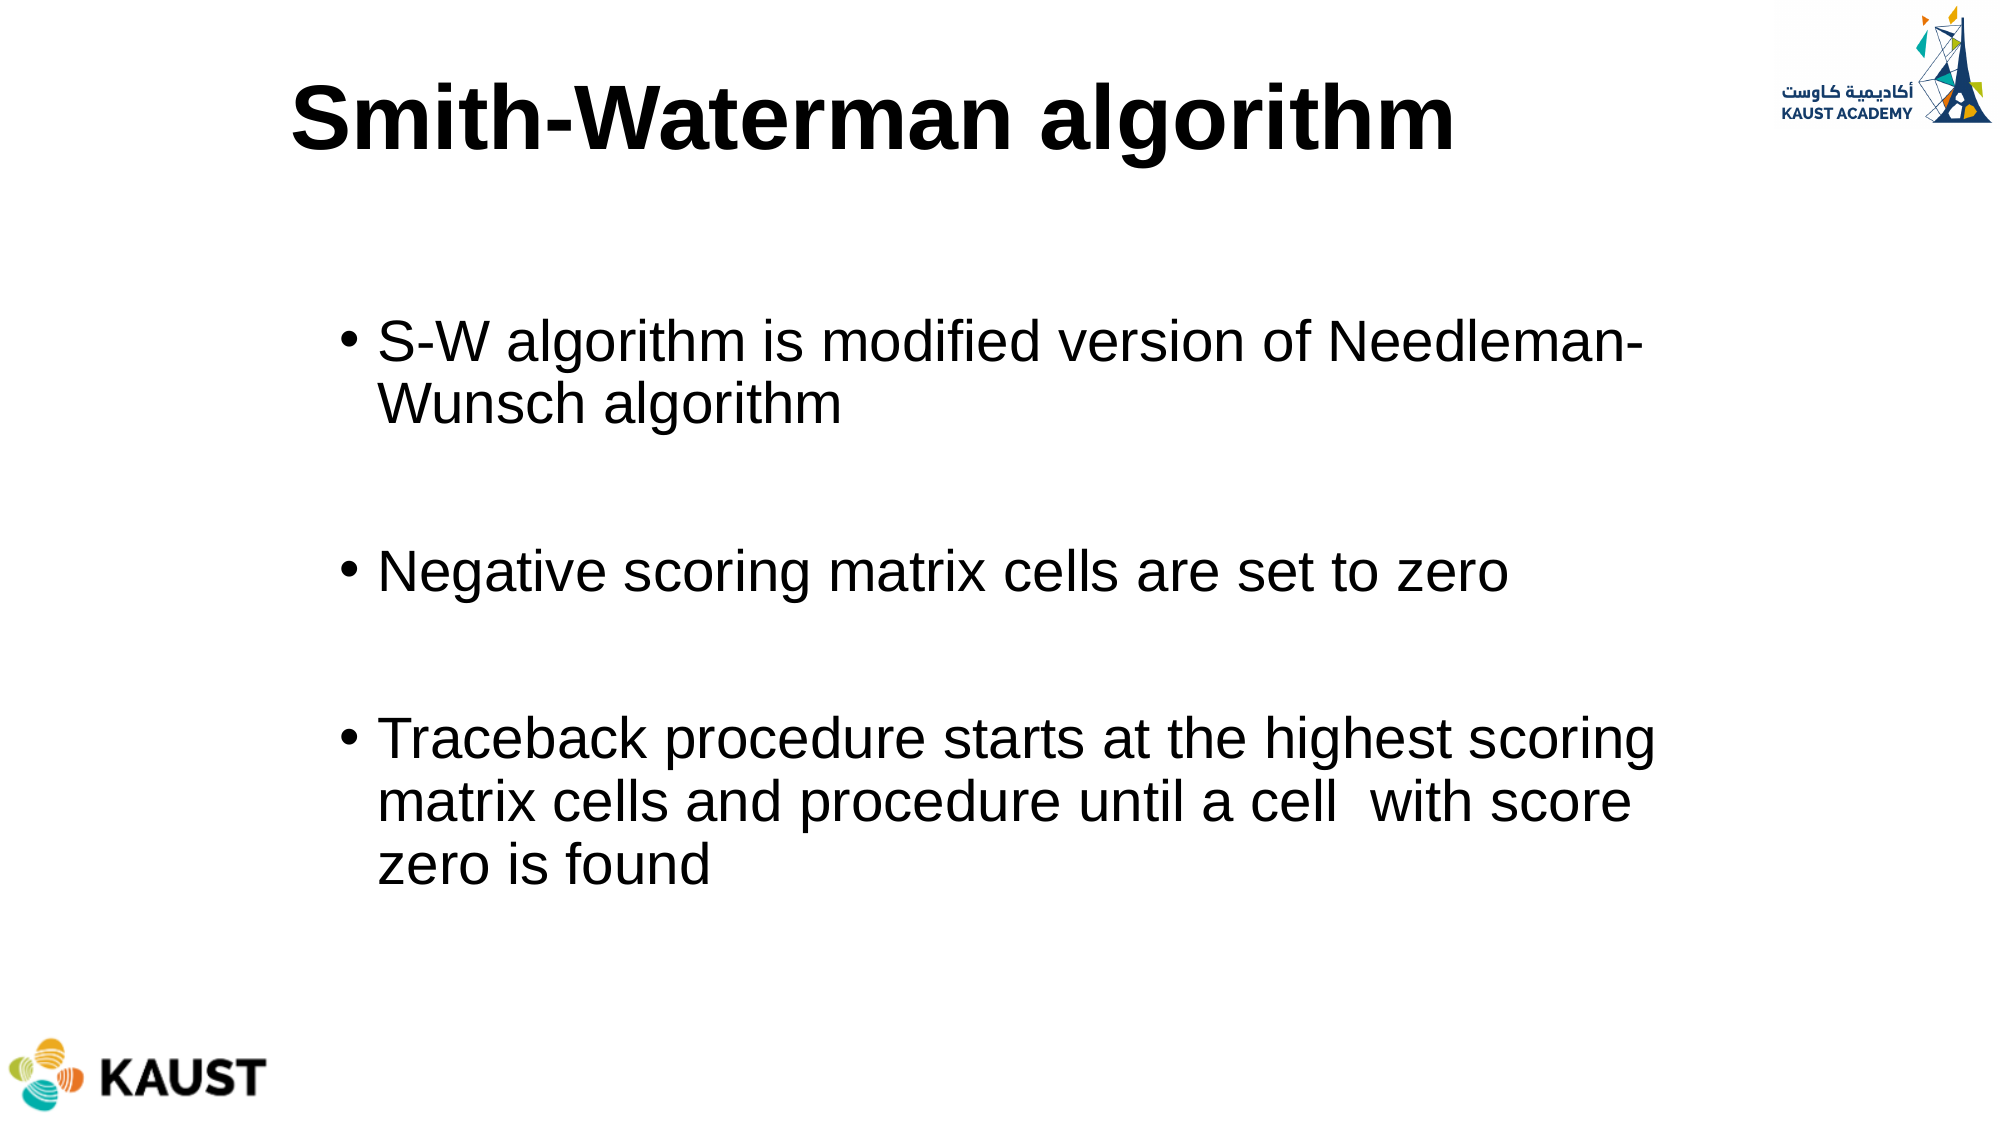

Smith-Waterman algorithm

S-W algorithm is modified version of Needleman- Wunsch algorithm

Negative scoring matrix cells are set to zero

Traceback procedure starts at the highest scoring matrix cells and procedure until a cell  with score zero is found